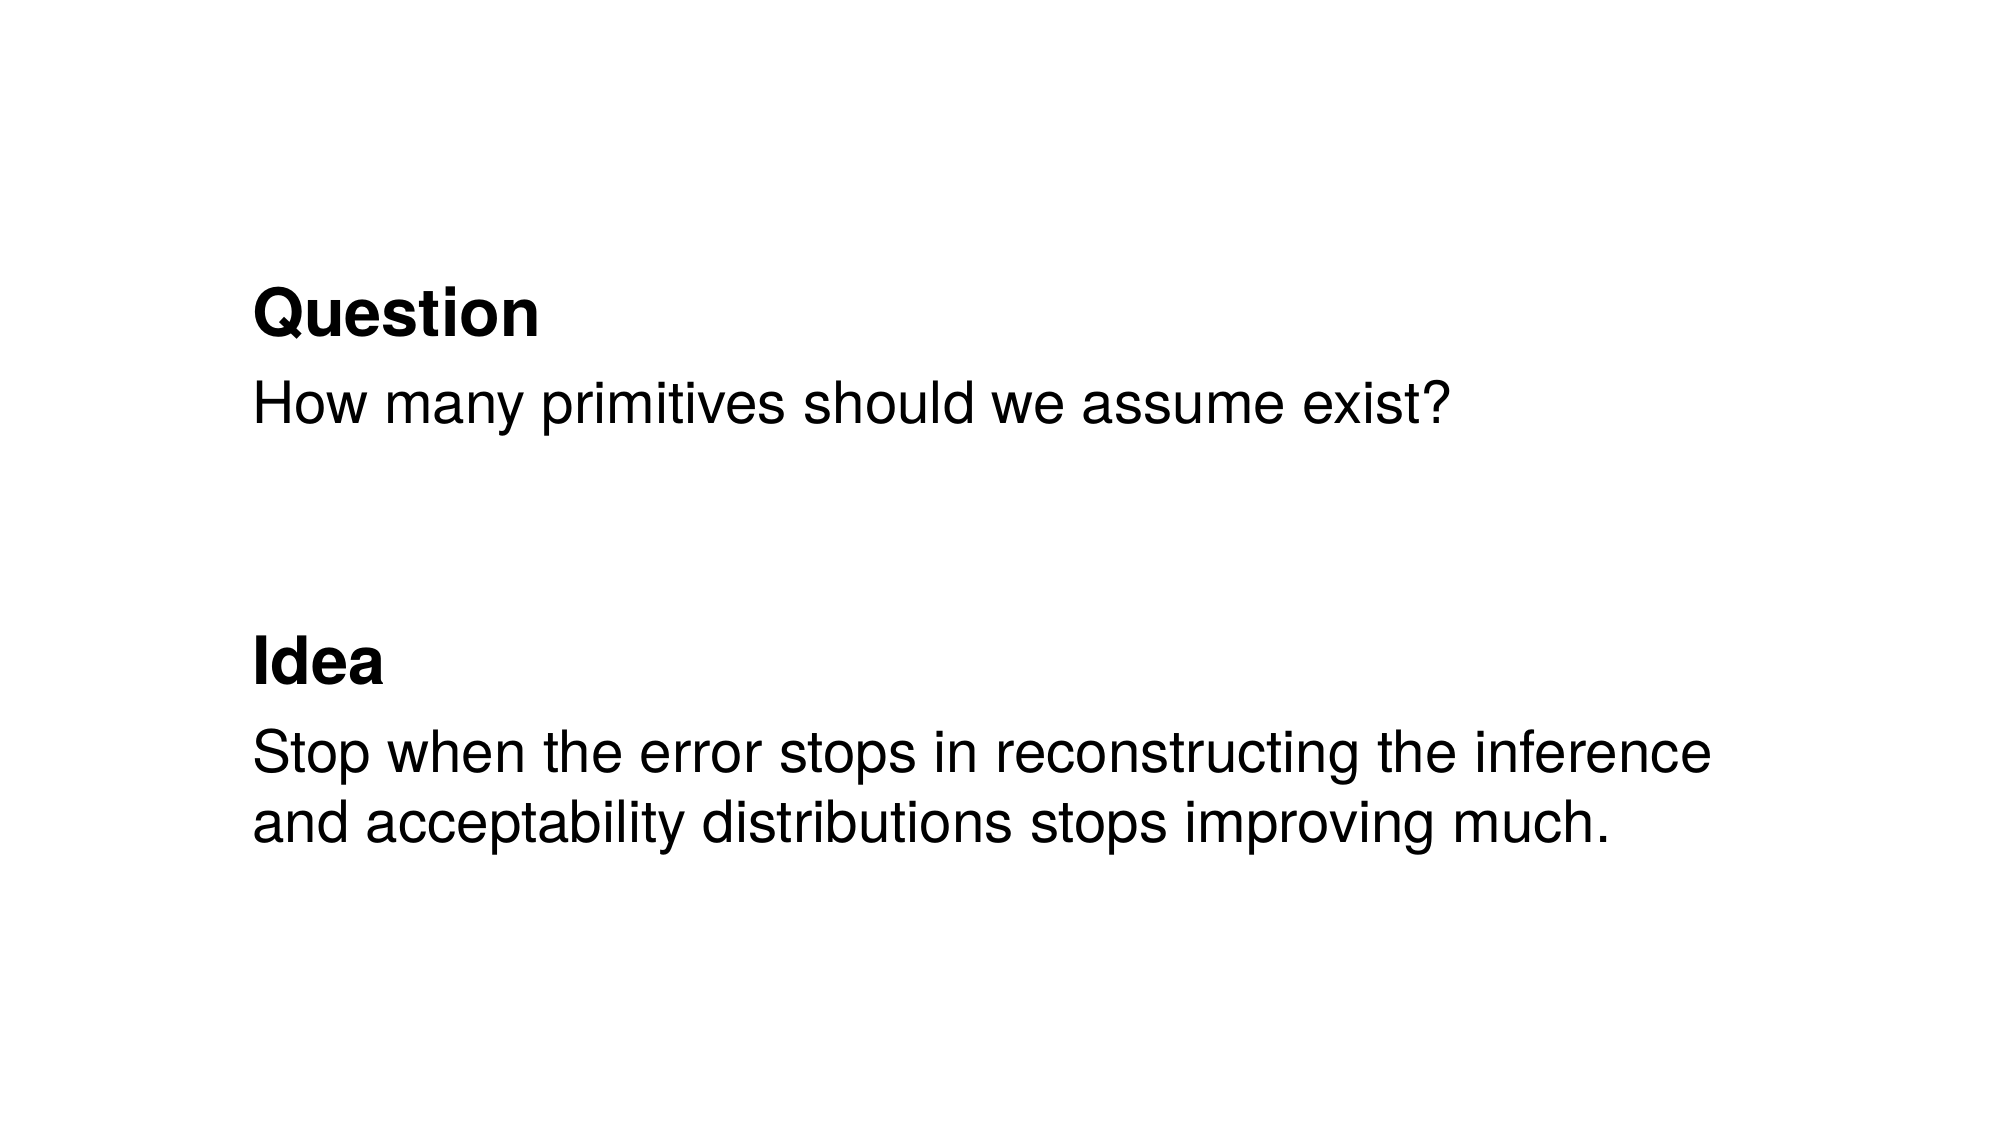

Question
How many primitives should we assume exist?
Idea
Stop when the error stops in reconstructing the inference and acceptability distributions stops improving much.